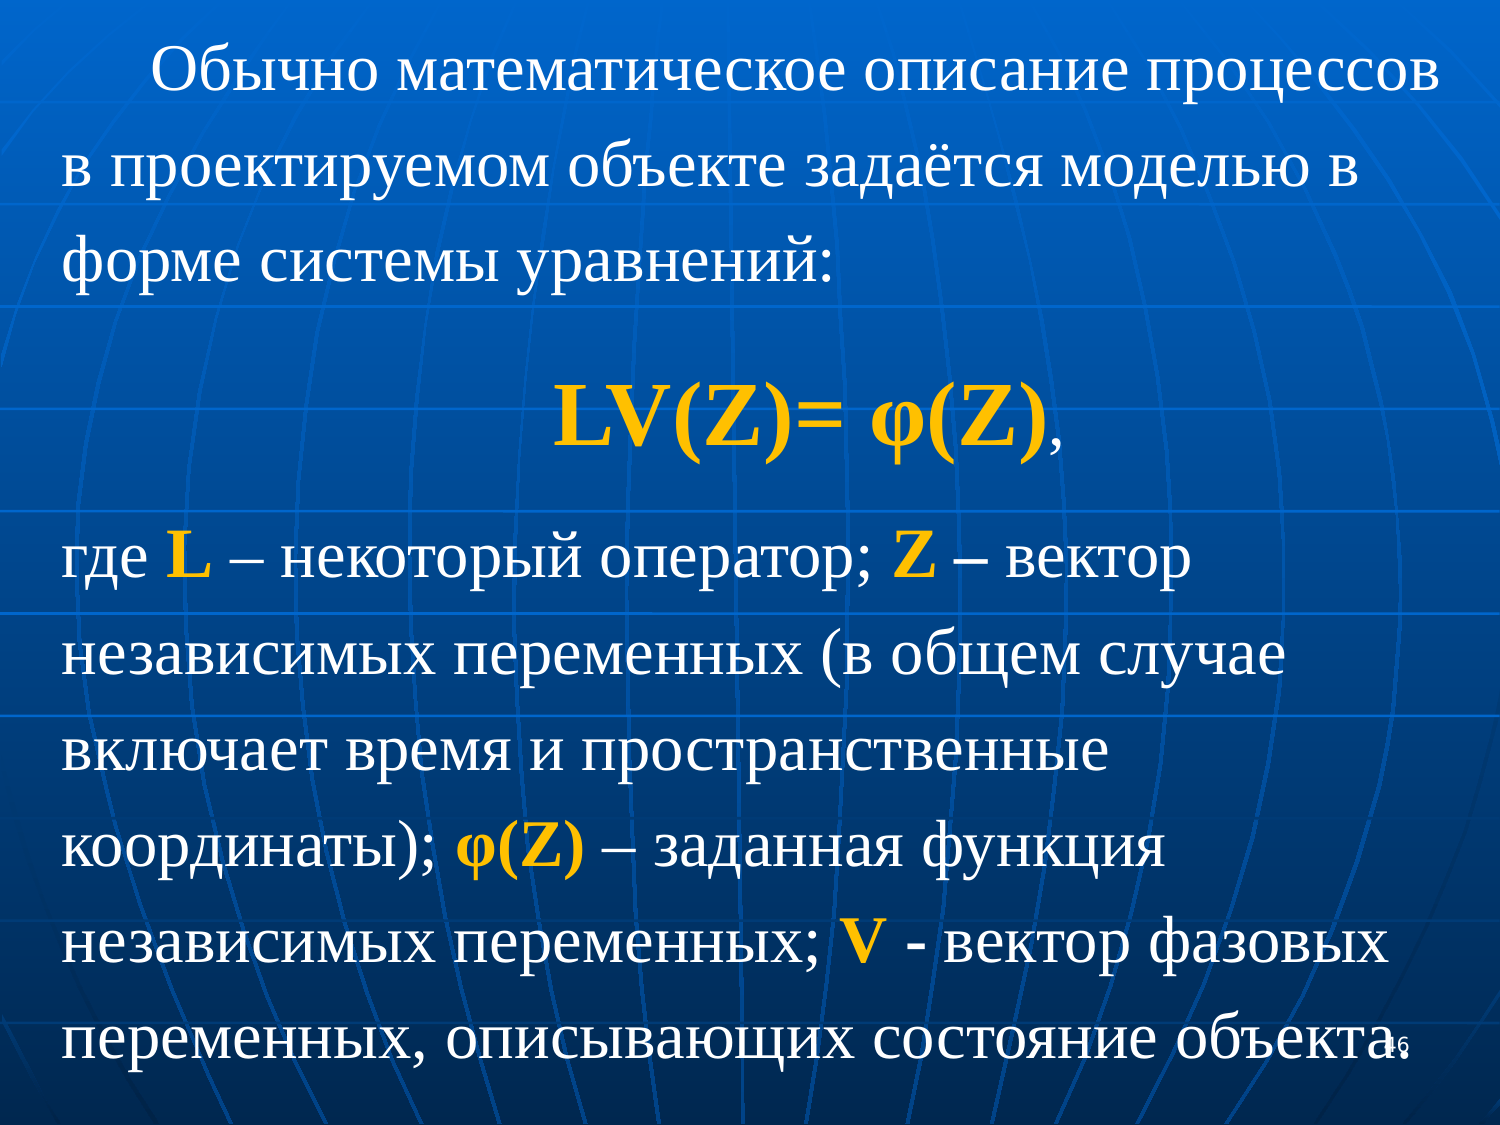

Обычно математическое описание процессов в проектируемом объекте задаётся моделью в форме системы уравнений:

LV(Z)= φ(Z),

где L – некоторый оператор; Z – вектор независимых переменных (в общем случае включает время и пространственные координаты); φ(Z) – заданная функция независимых переменных; V - вектор фазовых переменных, описывающих состояние объекта.

46